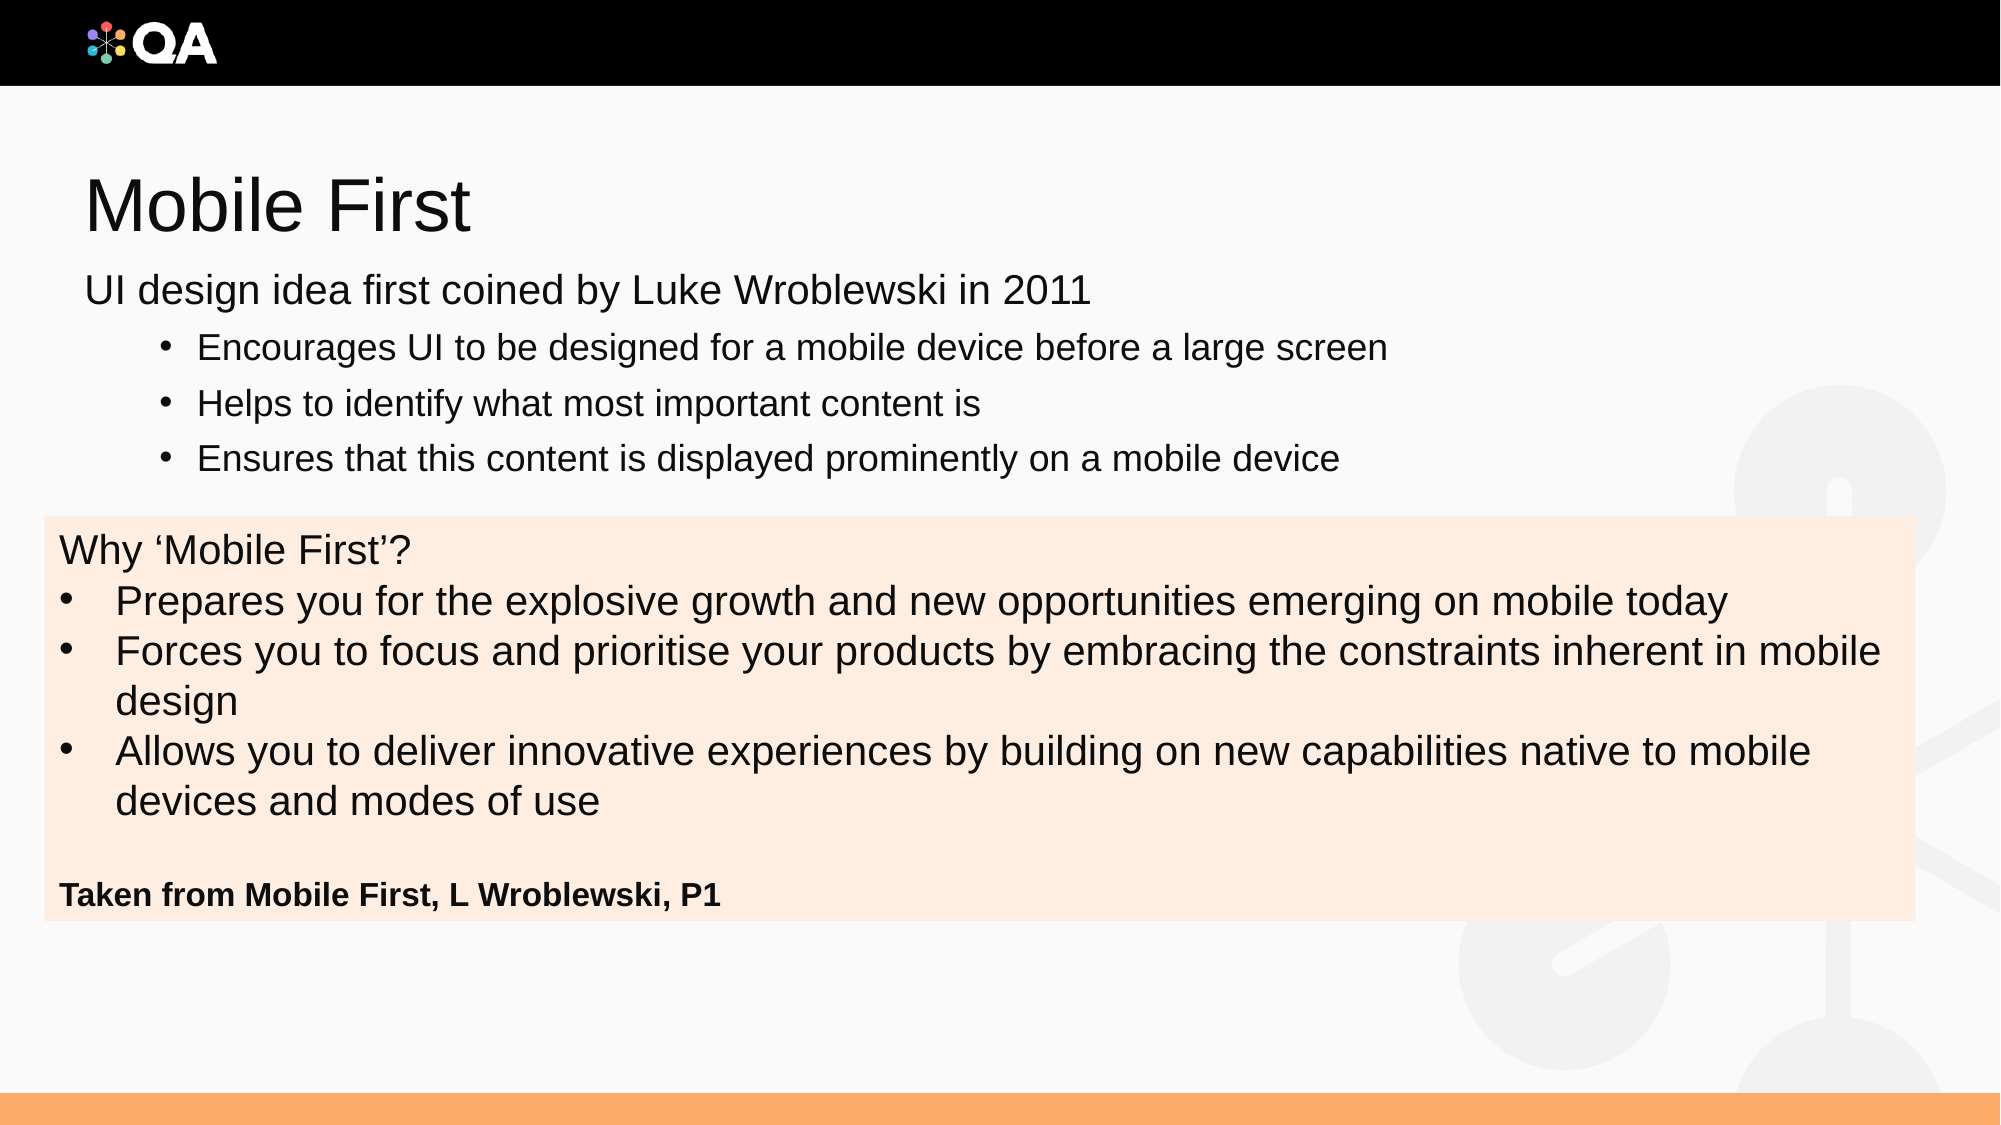

# Mobile First
UI design idea first coined by Luke Wroblewski in 2011
Encourages UI to be designed for a mobile device before a large screen
Helps to identify what most important content is
Ensures that this content is displayed prominently on a mobile device
Why ‘Mobile First’?
Prepares you for the explosive growth and new opportunities emerging on mobile today
Forces you to focus and prioritise your products by embracing the constraints inherent in mobile design
Allows you to deliver innovative experiences by building on new capabilities native to mobile devices and modes of use

Taken from Mobile First, L Wroblewski, P1